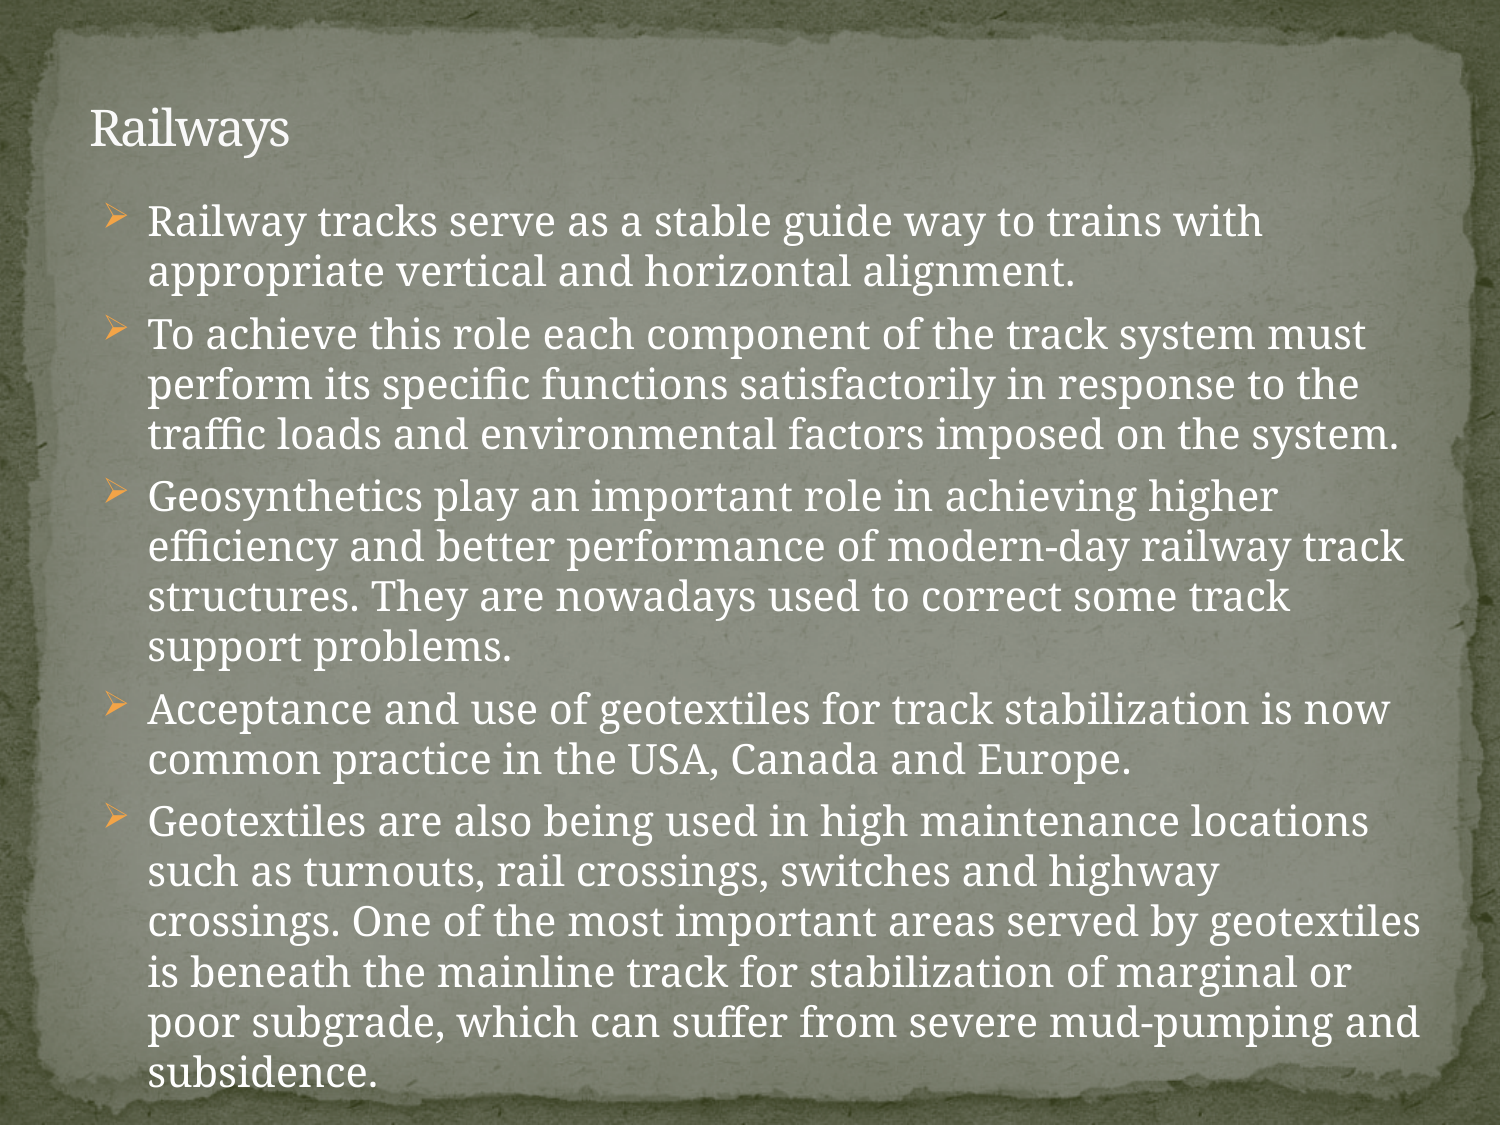

# Railways

Railway tracks serve as a stable guide way to trains with appropriate vertical and horizontal alignment.
To achieve this role each component of the track system must perform its specific functions satisfactorily in response to the traffic loads and environmental factors imposed on the system.
Geosynthetics play an important role in achieving higher efficiency and better performance of modern-day railway track structures. They are nowadays used to correct some track support problems.
Acceptance and use of geotextiles for track stabilization is now common practice in the USA, Canada and Europe.
Geotextiles are also being used in high maintenance locations such as turnouts, rail crossings, switches and highway crossings. One of the most important areas served by geotextiles is beneath the mainline track for stabilization of marginal or poor subgrade, which can suffer from severe mud-pumping and subsidence.